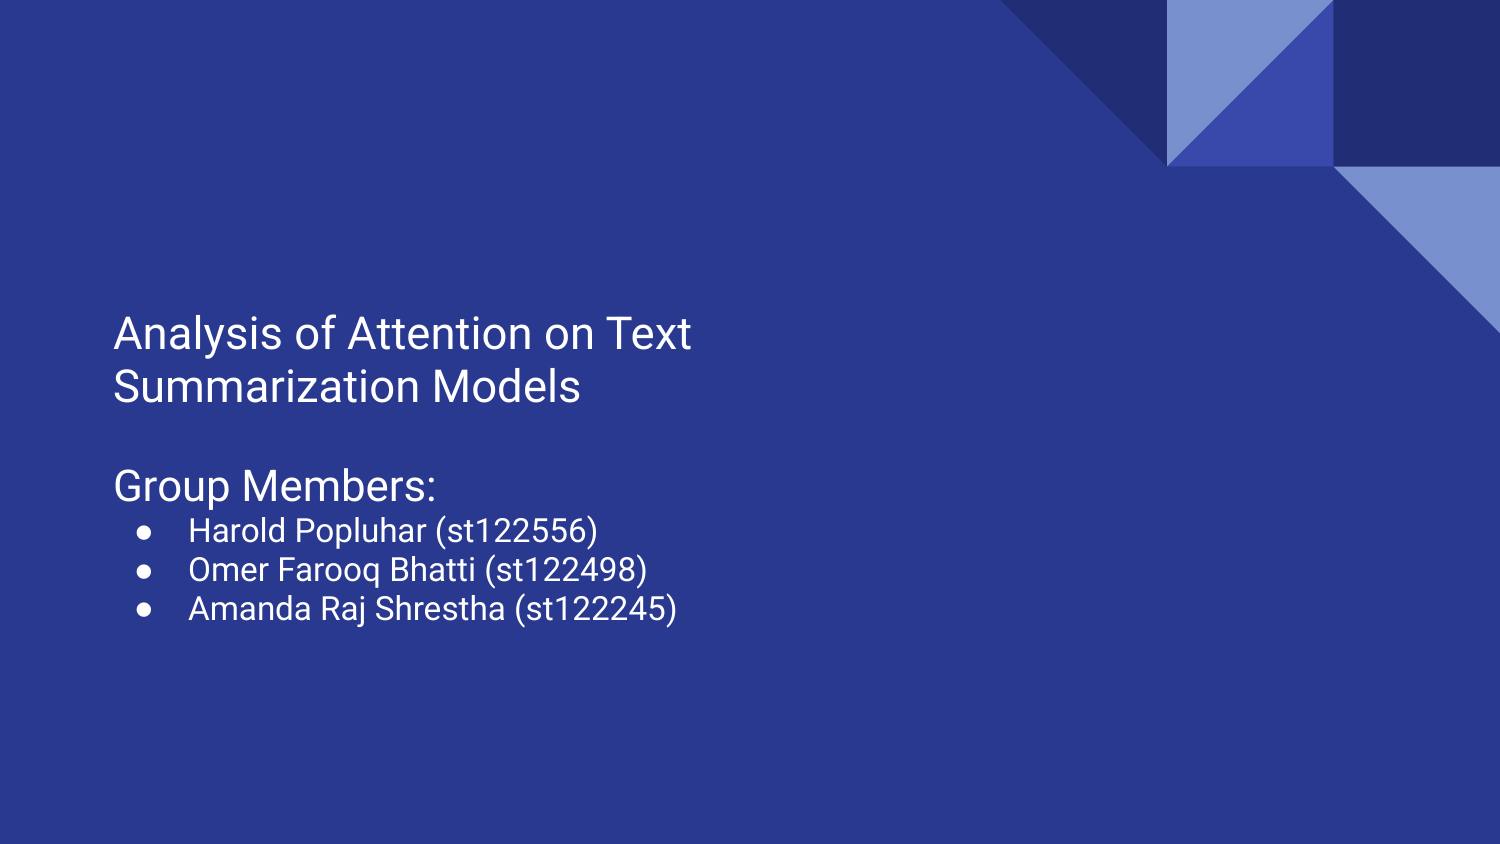

# Analysis of Attention on Text
Summarization Models
Group Members:
Harold Popluhar (st122556)
Omer Farooq Bhatti (st122498)
Amanda Raj Shrestha (st122245)